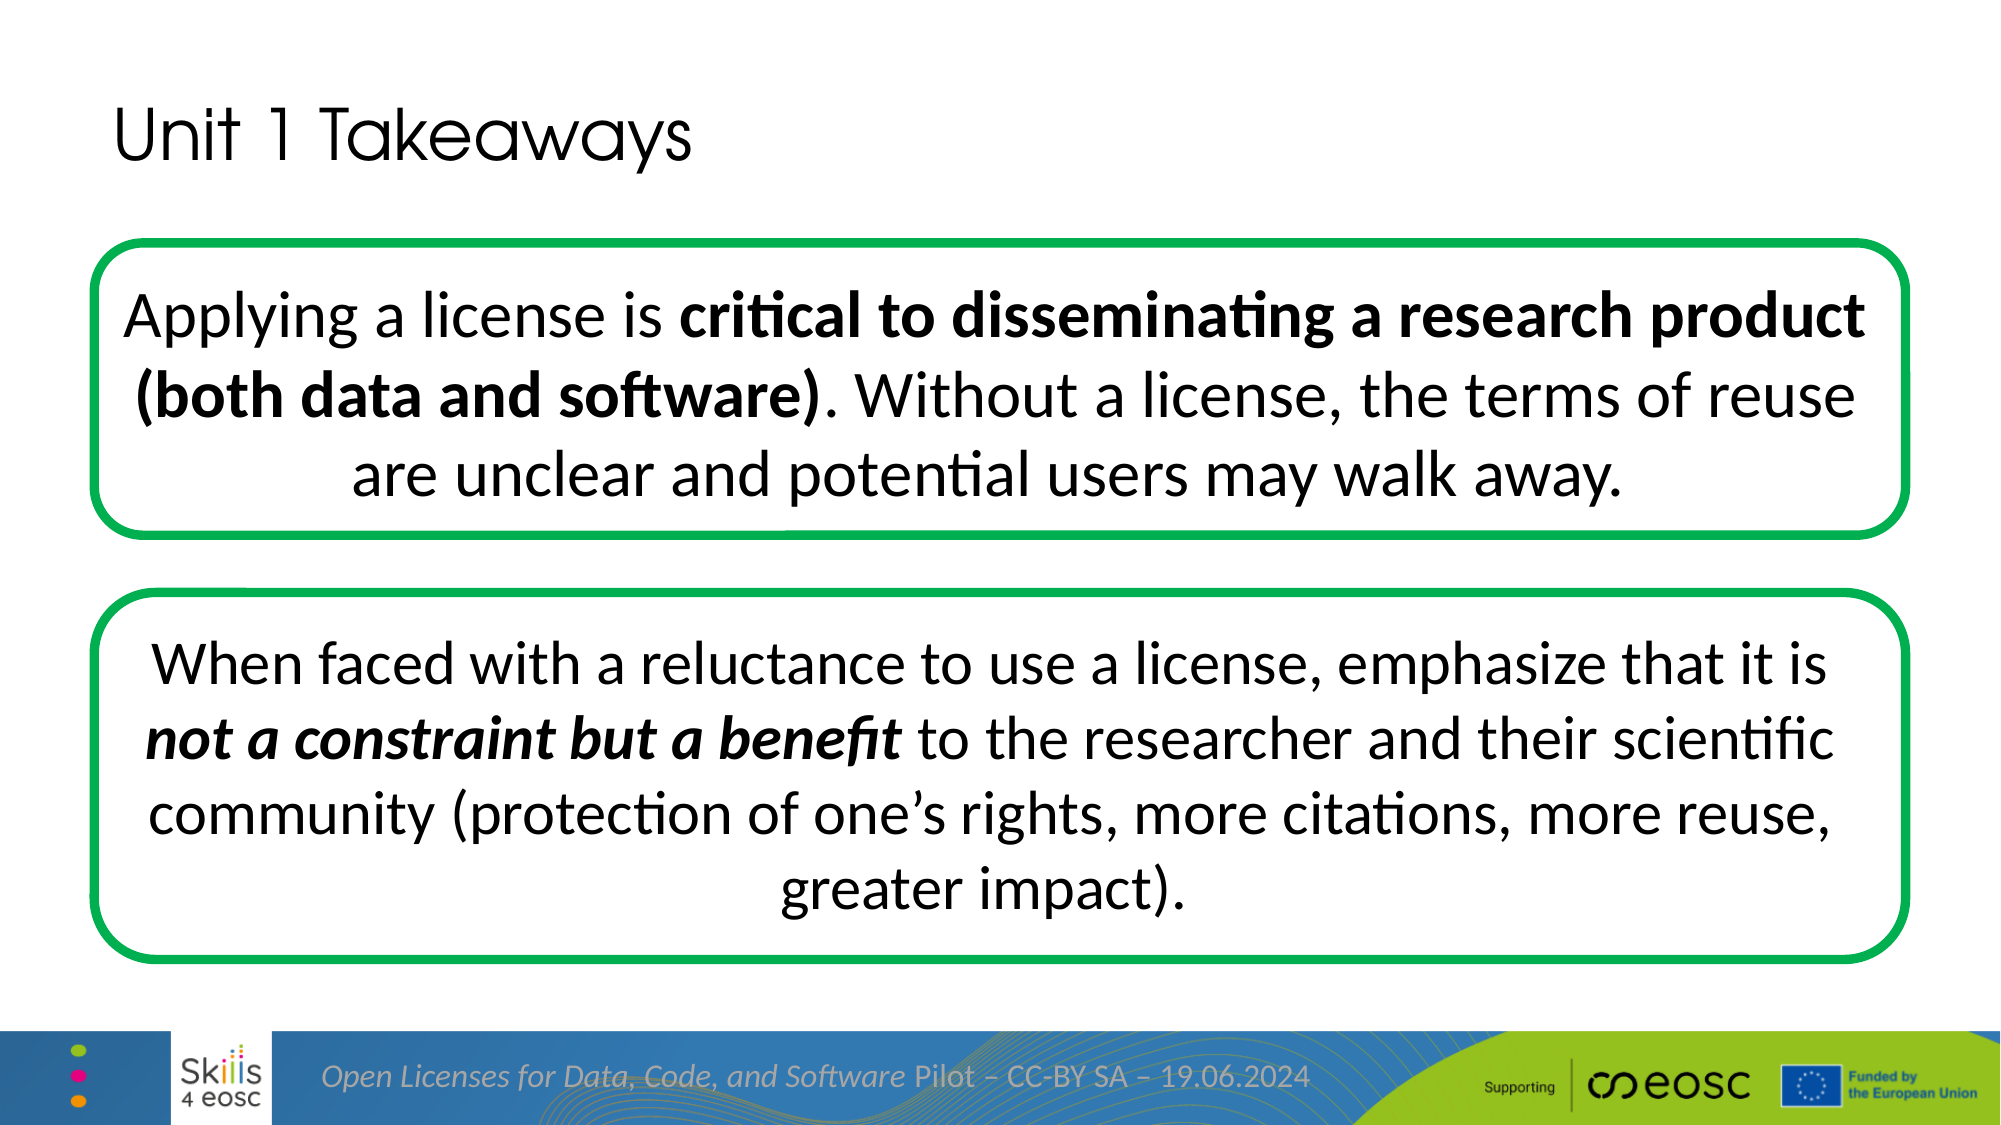

Unit 1 Takeaways

Applying a license is critical to disseminating a research product (both data and software). Without a license, the terms of reuse are unclear and potential users may walk away.

Th
When faced with a reluctance to use a license, emphasize that it is not a constraint but a benefit to the researcher and their scientific community (protection of one’s rights, more citations, more reuse, greater impact).
Open Licenses for Data, Code, and Software Pilot – CC-BY SA – 19.06.2024